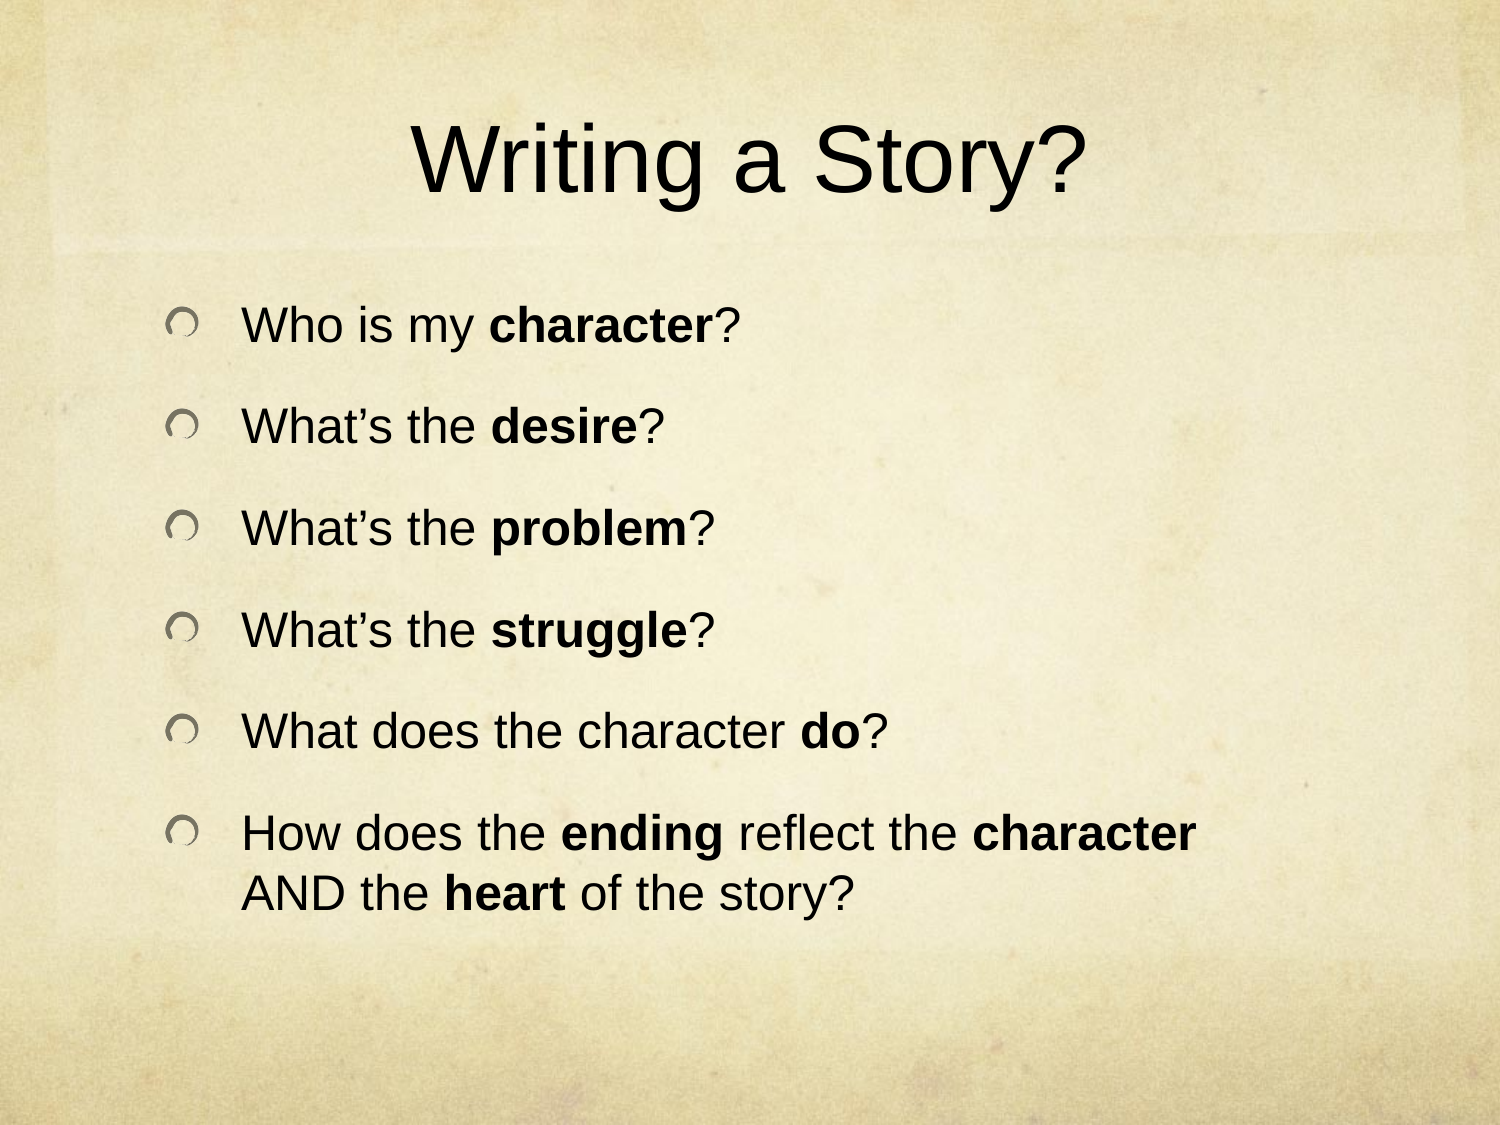

# Writing a Story?
Who is my character?
What’s the desire?
What’s the problem?
What’s the struggle?
What does the character do?
How does the ending reflect the character
AND the heart of the story?